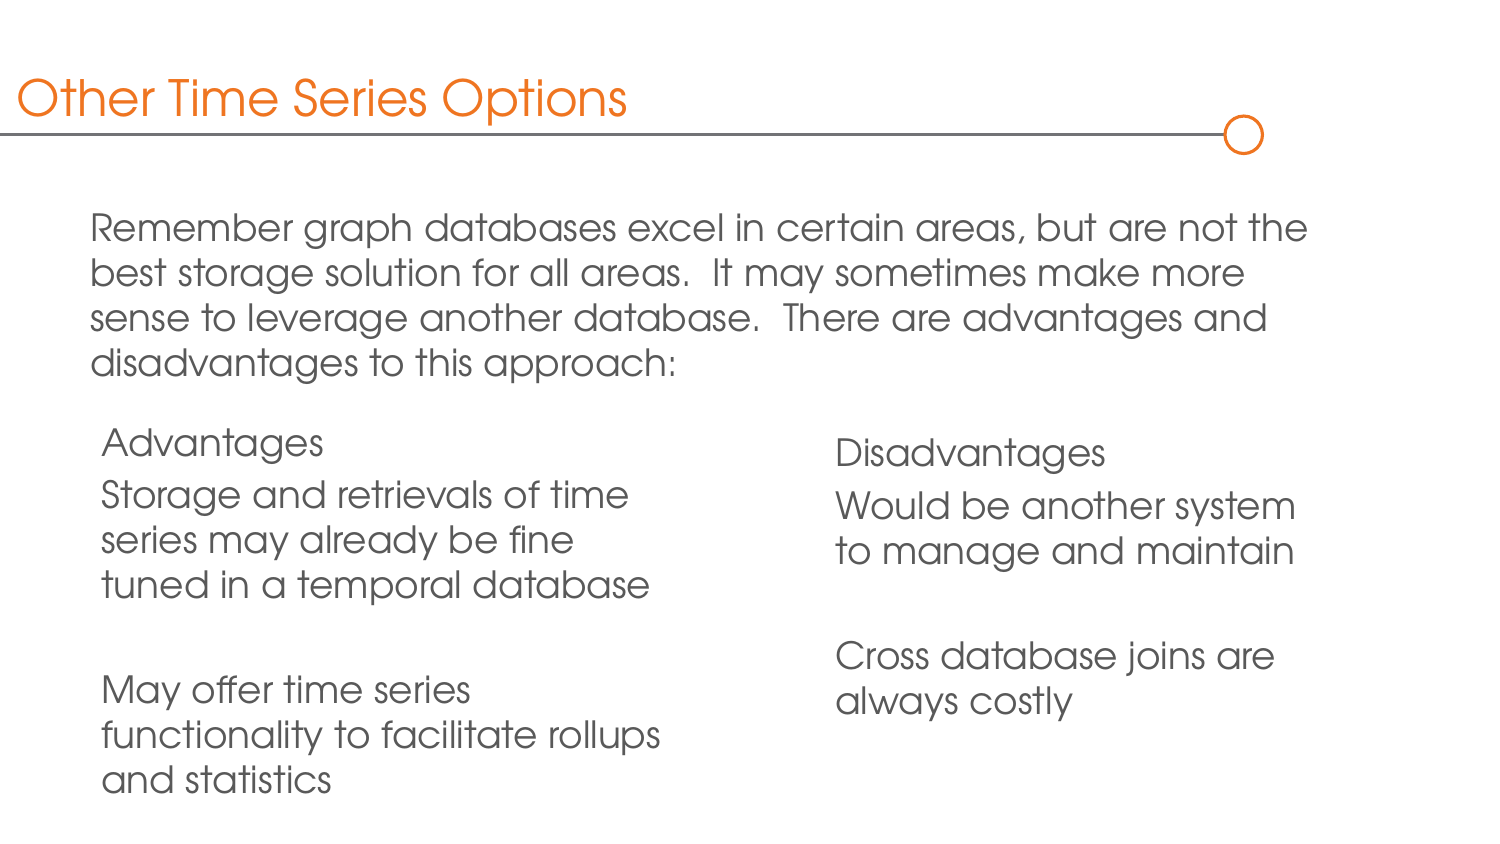

Other Time Series Options
Remember graph databases excel in certain areas, but are not the best storage solution for all areas.  It may sometimes make more sense to leverage another database.  There are advantages and disadvantages to this approach:
Advantages
Storage and retrievals of time series may already be fine tuned in a temporal database

May offer time series functionality to facilitate rollups and statistics

Disadvantages
Would be another system to manage and maintain

Cross database joins are always costly